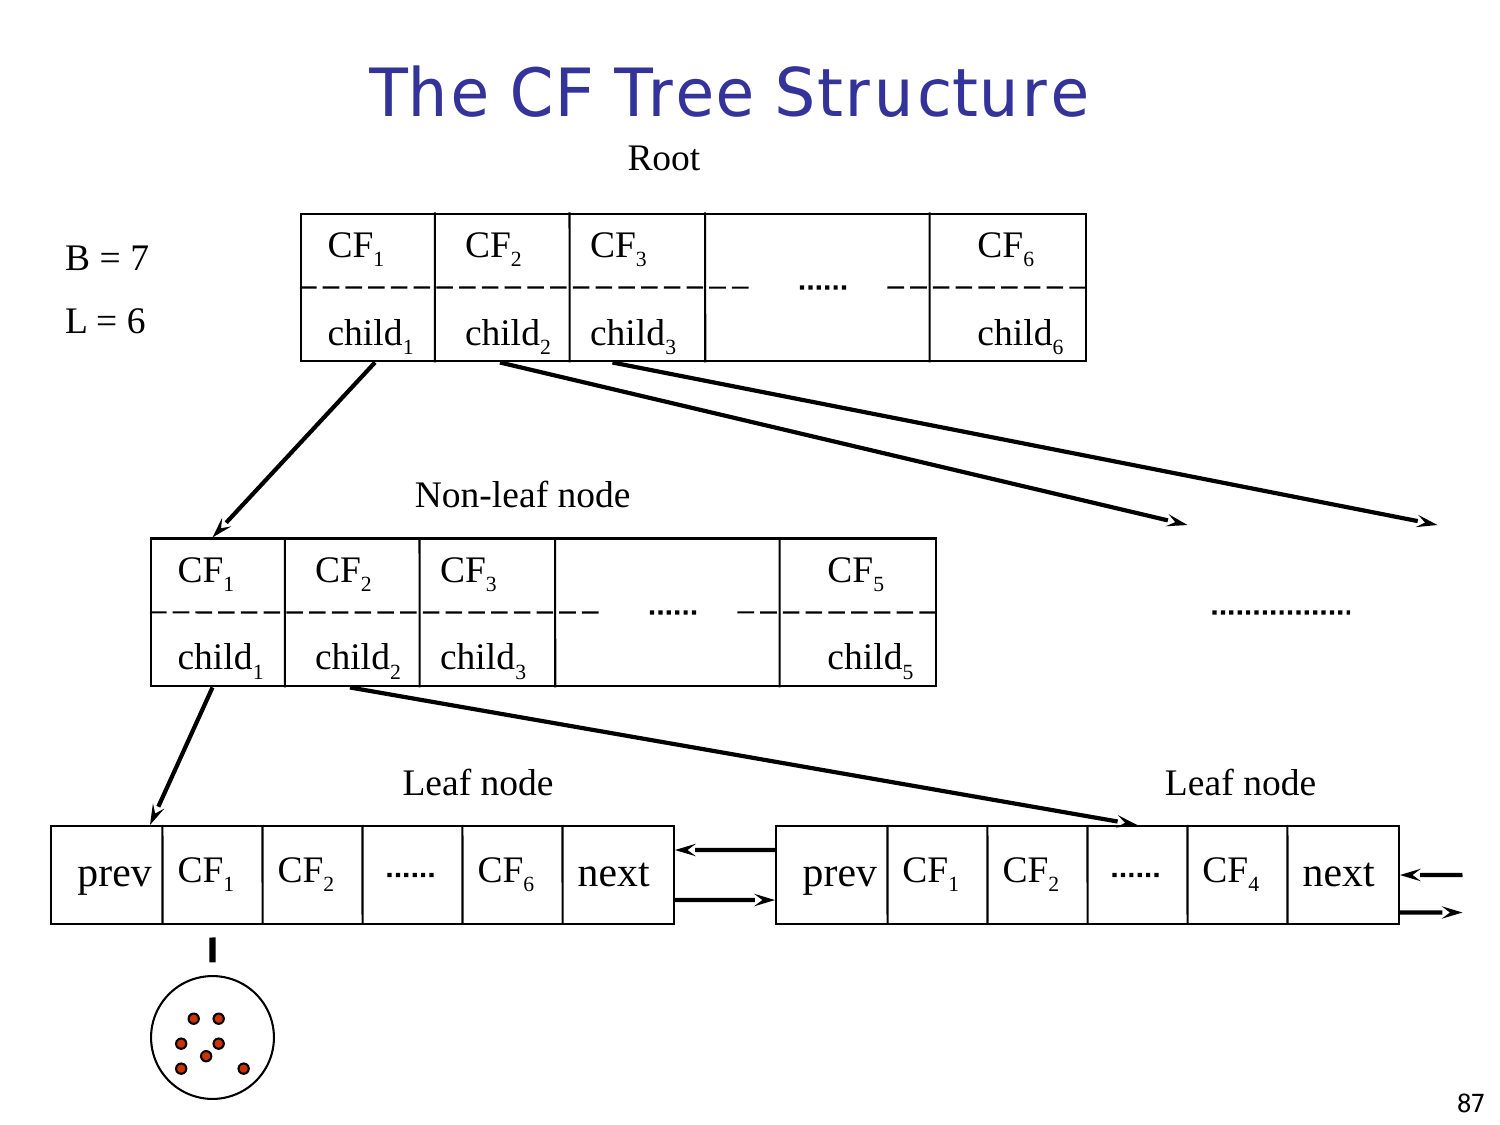

# The CF Tree Structure
Root
CF1

CF2

CF3

CF6

child1
child2
child3
child6
B = 7
L = 6

Non-leaf node
CF1

CF2

CF3

CF5

child1
child2
child3
child5

Leaf node
Leaf node

prev
CF1
CF2
CF6
next
prev
CF1
CF2
CF4
next

87